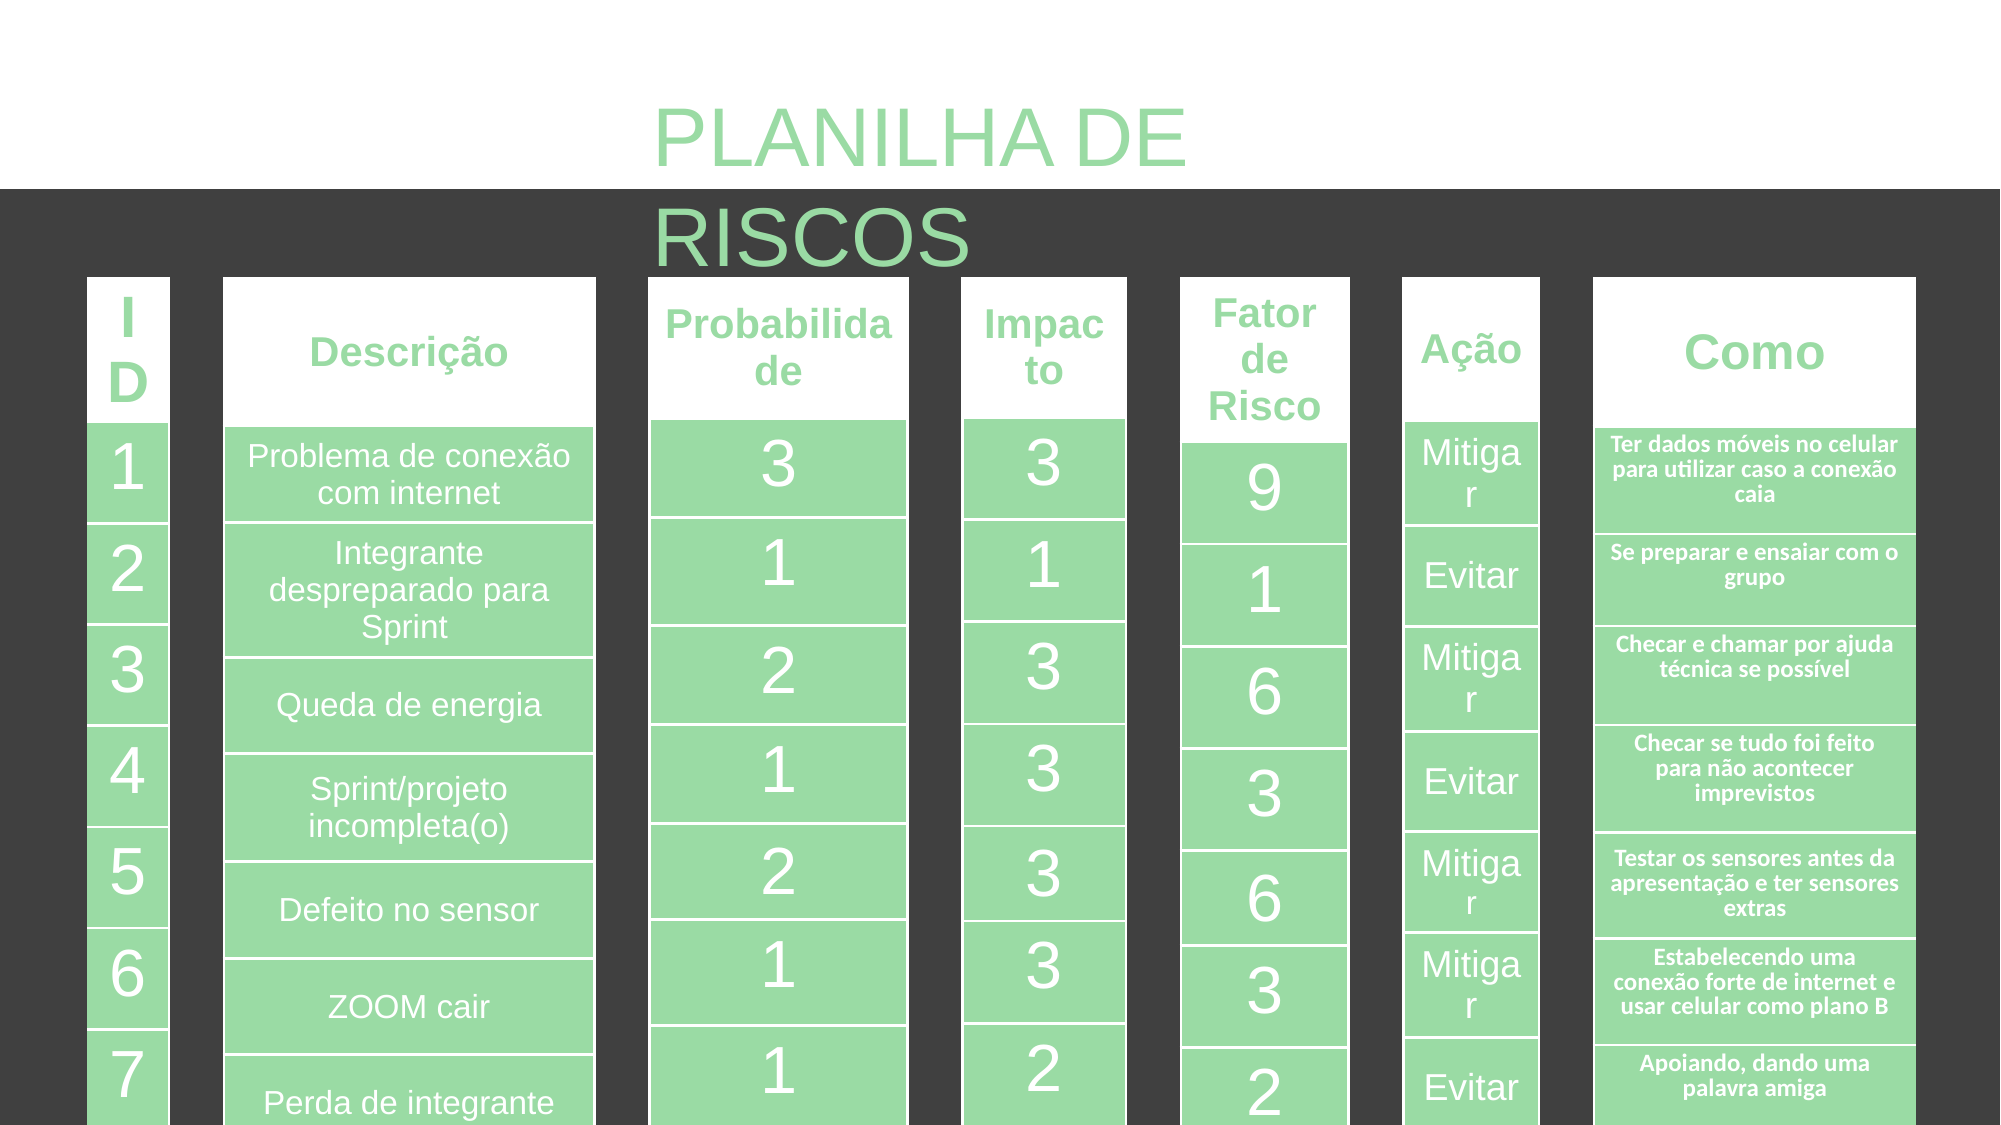

PLANILHA DE RISCOS

| Descrição |
| --- |
| Problema de conexão com internet |
| Integrante despreparado para Sprint |
| Queda de energia |
| Sprint/projeto incompleta(o) |
| Defeito no sensor |
| ZOOM cair |
| Perda de integrante |
| Ação |
| --- |
| Mitigar |
| Evitar |
| Mitigar |
| Evitar |
| Mitigar |
| Mitigar |
| Evitar |
| Como |
| --- |
| Ter dados móveis no celular para utilizar caso a conexão caia |
| Se preparar e ensaiar com o grupo |
| Checar e chamar por ajuda técnica se possível |
| Checar se tudo foi feito para não acontecer imprevistos |
| Testar os sensores antes da apresentação e ter sensores extras |
| Estabelecendo uma conexão forte de internet e usar celular como plano B |
| Apoiando, dando uma palavra amiga |
| Probabilidade |
| --- |
| 3 |
| 1 |
| 2 |
| 1 |
| 2 |
| 1 |
| 1 |
| Impacto |
| --- |
| 3 |
| 1 |
| 3 |
| 3 |
| 3 |
| 3 |
| 2 |
| Fator de Risco |
| --- |
| 9 |
| 1 |
| 6 |
| 3 |
| 6 |
| 3 |
| 2 |
| ID |
| --- |
| 1 |
| 2 |
| 3 |
| 4 |
| 5 |
| 6 |
| 7 |